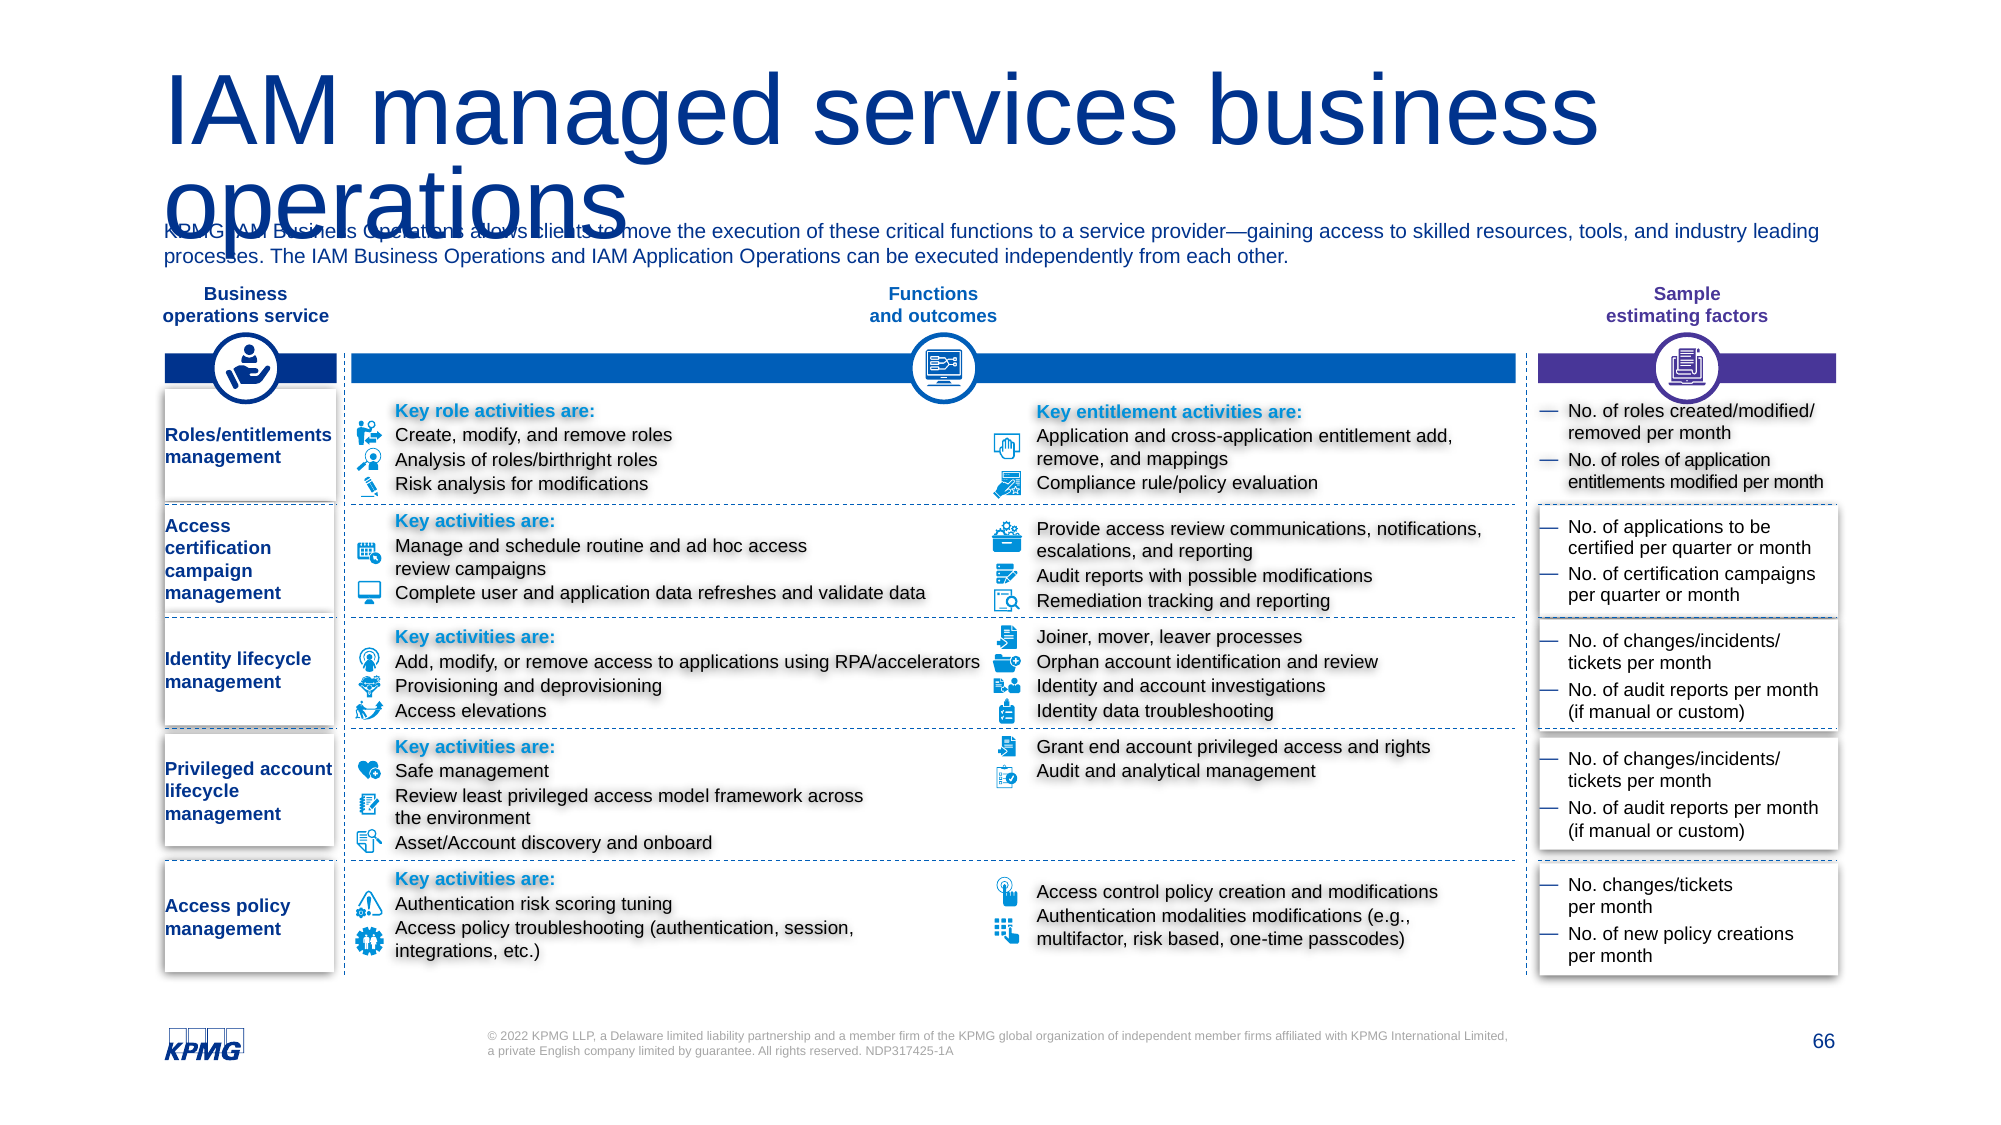

# IAM managed services business operations​
KPMG IAM Business Operations allows clients to move the execution of these critical functions to a service provider—gaining access to skilled resources, tools, and industry leading processes. The IAM Business Operations and IAM Application Operations can be executed independently from each other.​
Business
operations service
Functions
and outcomes
Sample
estimating factors

Roles/entitlements management
Key role activities are:
Create, modify, and remove roles
Analysis of roles/birthright roles
Risk analysis for modifications
No. of roles created/modified/
removed per month
No. of roles of application entitlements modified per month
Key entitlement activities are:
Application and cross-application entitlement add, remove, and mappings
Compliance rule/policy evaluation

Access certification campaign management
Key activities are:
Manage and schedule routine and ad hoc access
review campaigns
Complete user and application data refreshes and validate data
No. of applications to be certified per quarter or month
No. of certification campaigns per quarter or month
Provide access review communications, notifications, escalations, and reporting
Audit reports with possible modifications
Remediation tracking and reporting

Identity lifecycle management
Key activities are:
Add, modify, or remove access to applications using RPA/accelerators
Provisioning and deprovisioning
Access elevations
Joiner, mover, leaver processes
Orphan account identification and review
Identity and account investigations
Identity data troubleshooting
No. of changes/incidents/
tickets per month
No. of audit reports per month (if manual or custom)

Key activities are:
Safe management
Review least privileged access model framework across
the environment
Asset/Account discovery and onboard
Grant end account privileged access and rights
Audit and analytical management
Privileged account lifecycle management

No. of changes/incidents/
tickets per month
No. of audit reports per month (if manual or custom)

Access policy management
Key activities are:
Authentication risk scoring tuning
Access policy troubleshooting (authentication, session,
integrations, etc.)
No. changes/tickets
per month
No. of new policy creations
per month
Access control policy creation and modifications
Authentication modalities modifications (e.g., multifactor, risk based, one-time passcodes)